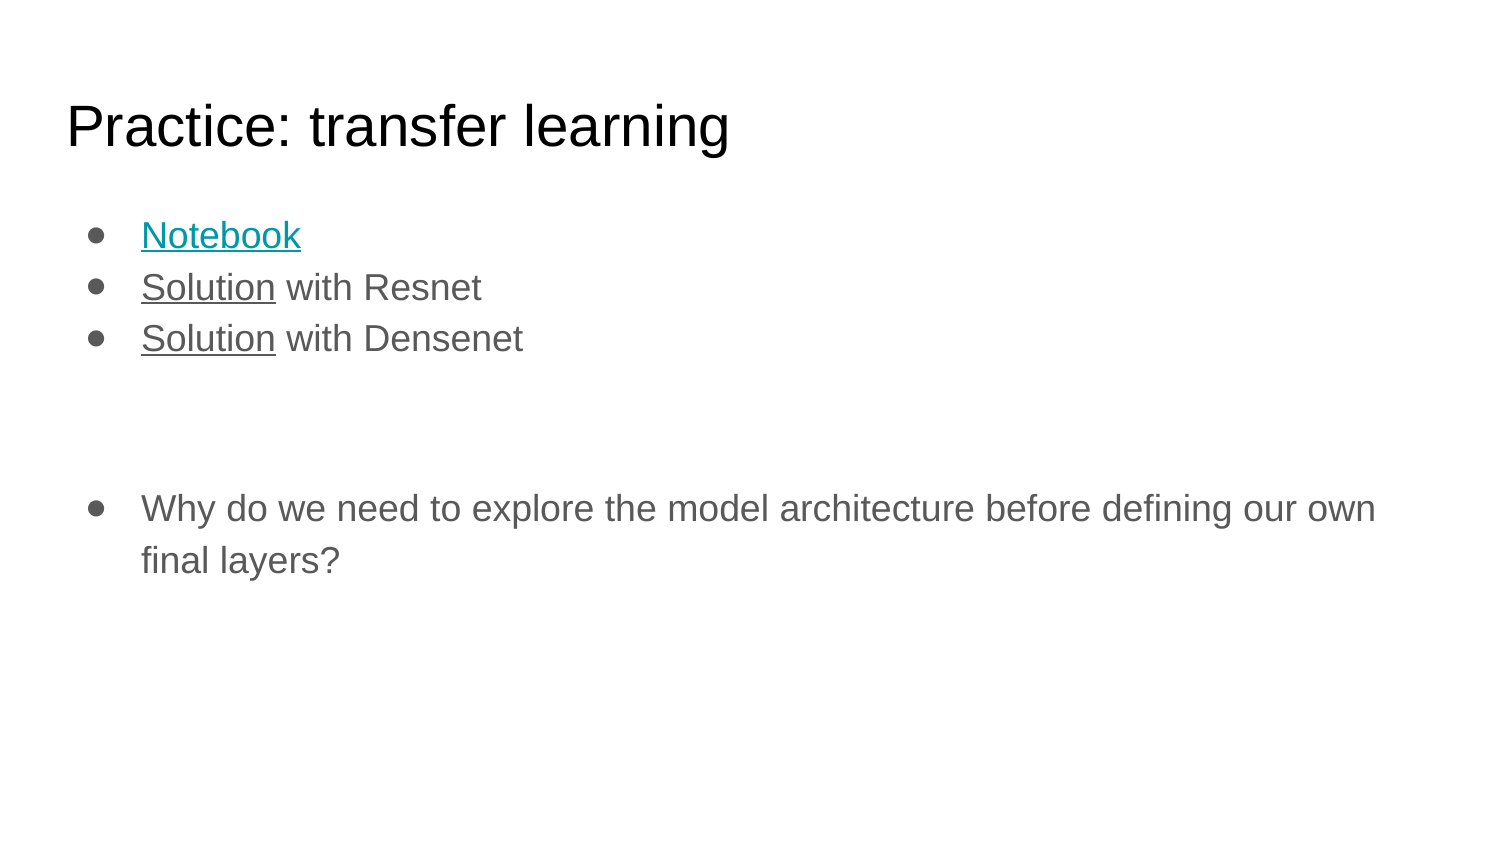

# Practice: transfer learning
Notebook
Solution with Resnet
Solution with Densenet

Why do we need to explore the model architecture before defining our own final layers?